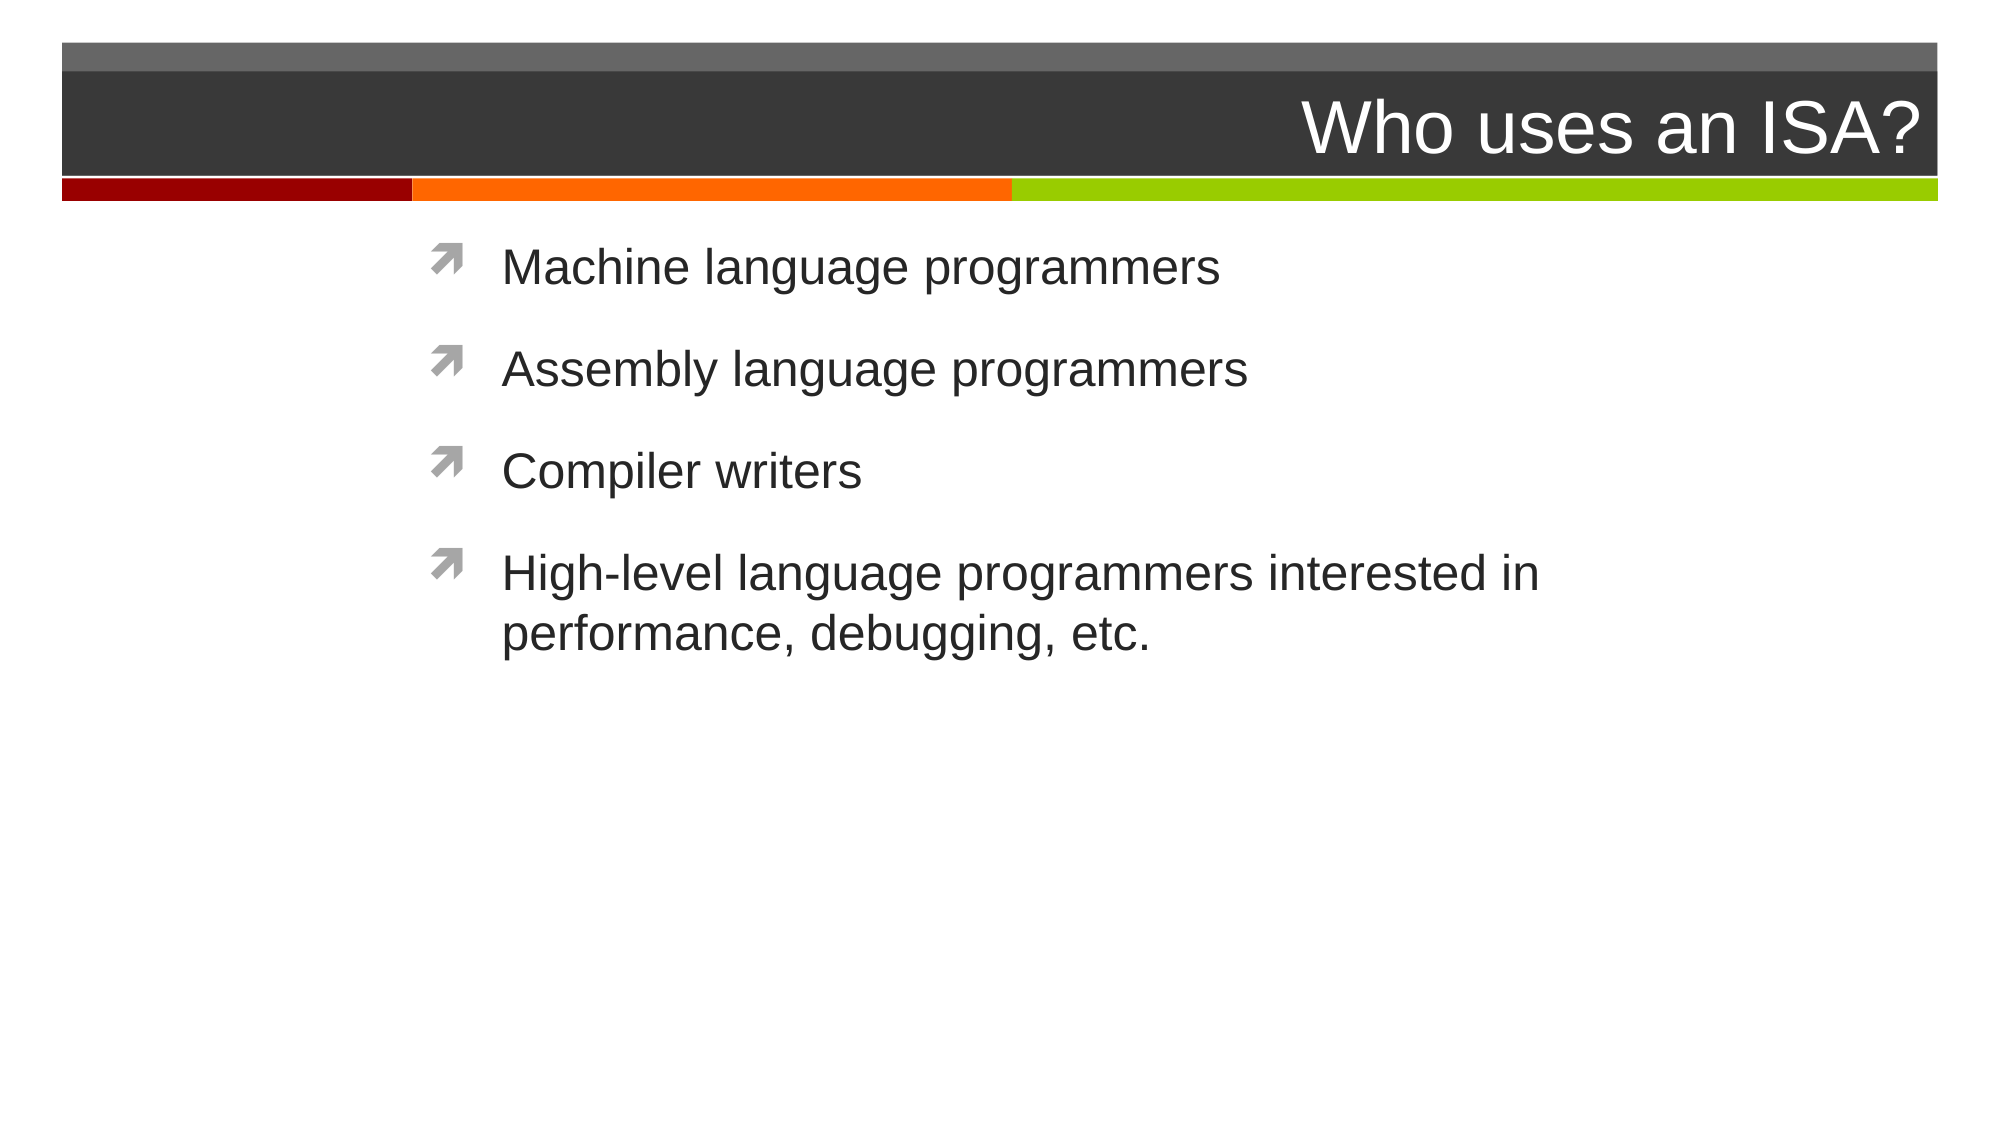

# Who uses an ISA?
Machine language programmers
Assembly language programmers
Compiler writers
High-level language programmers interested in performance, debugging, etc.